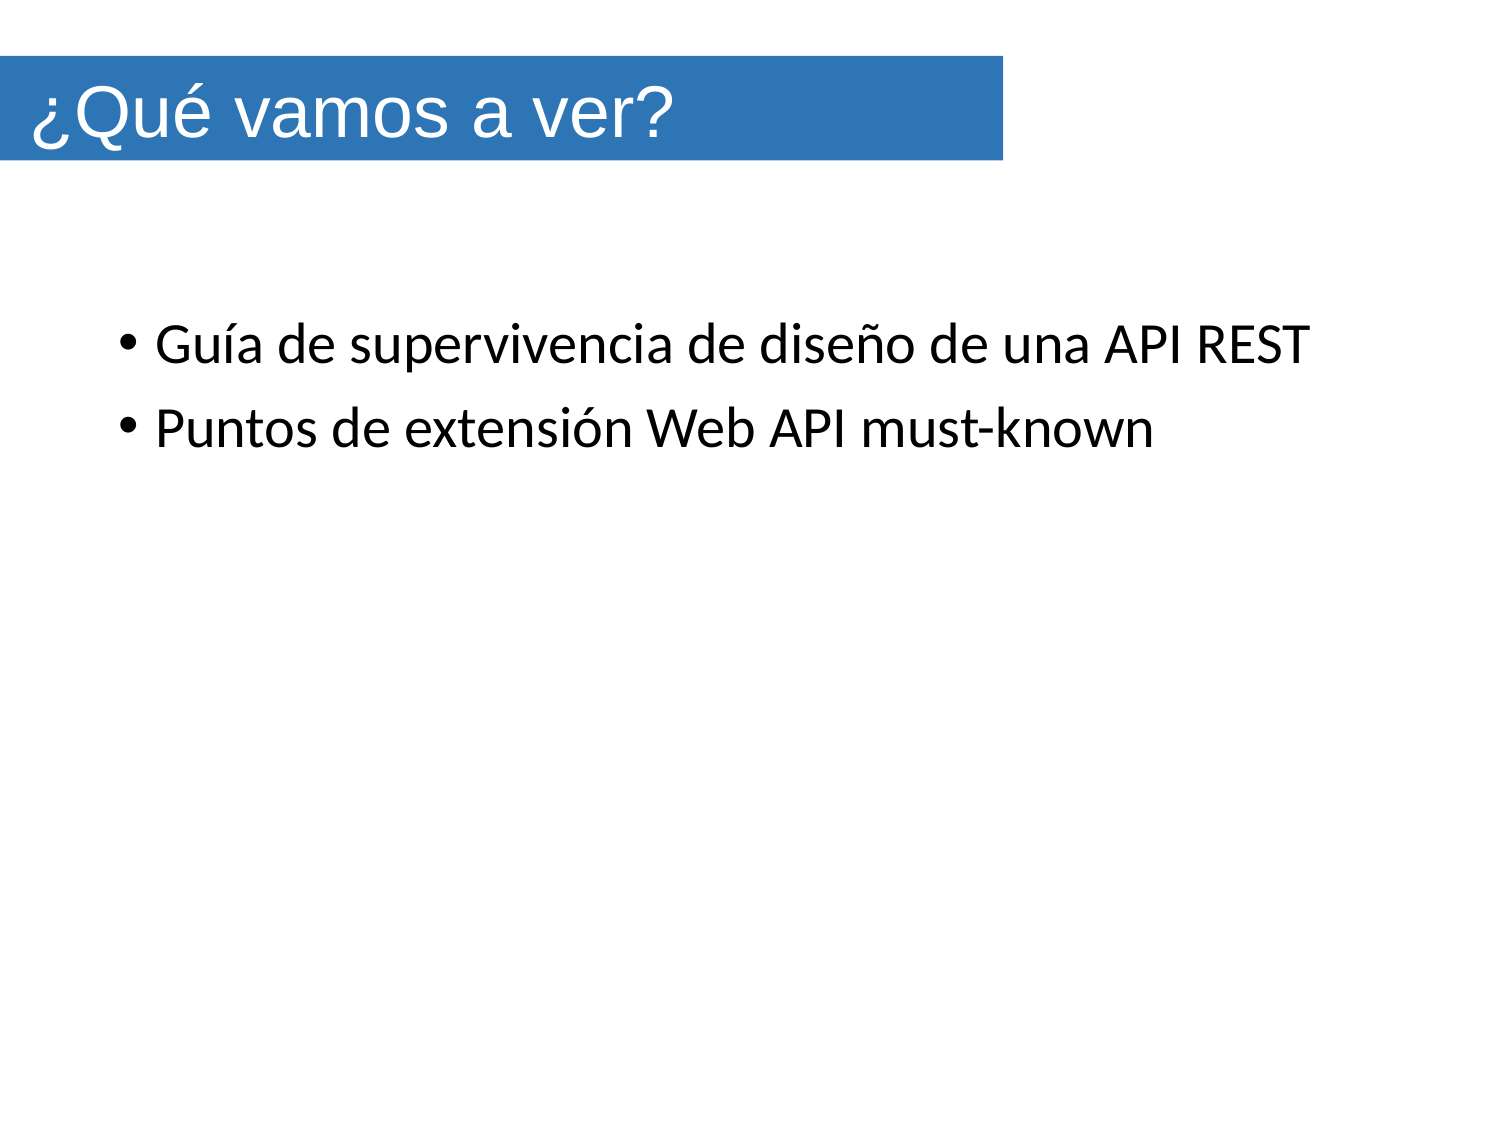

# ¿Qué vamos a ver?

Guía de supervivencia de diseño de una API REST
Puntos de extensión Web API must-known